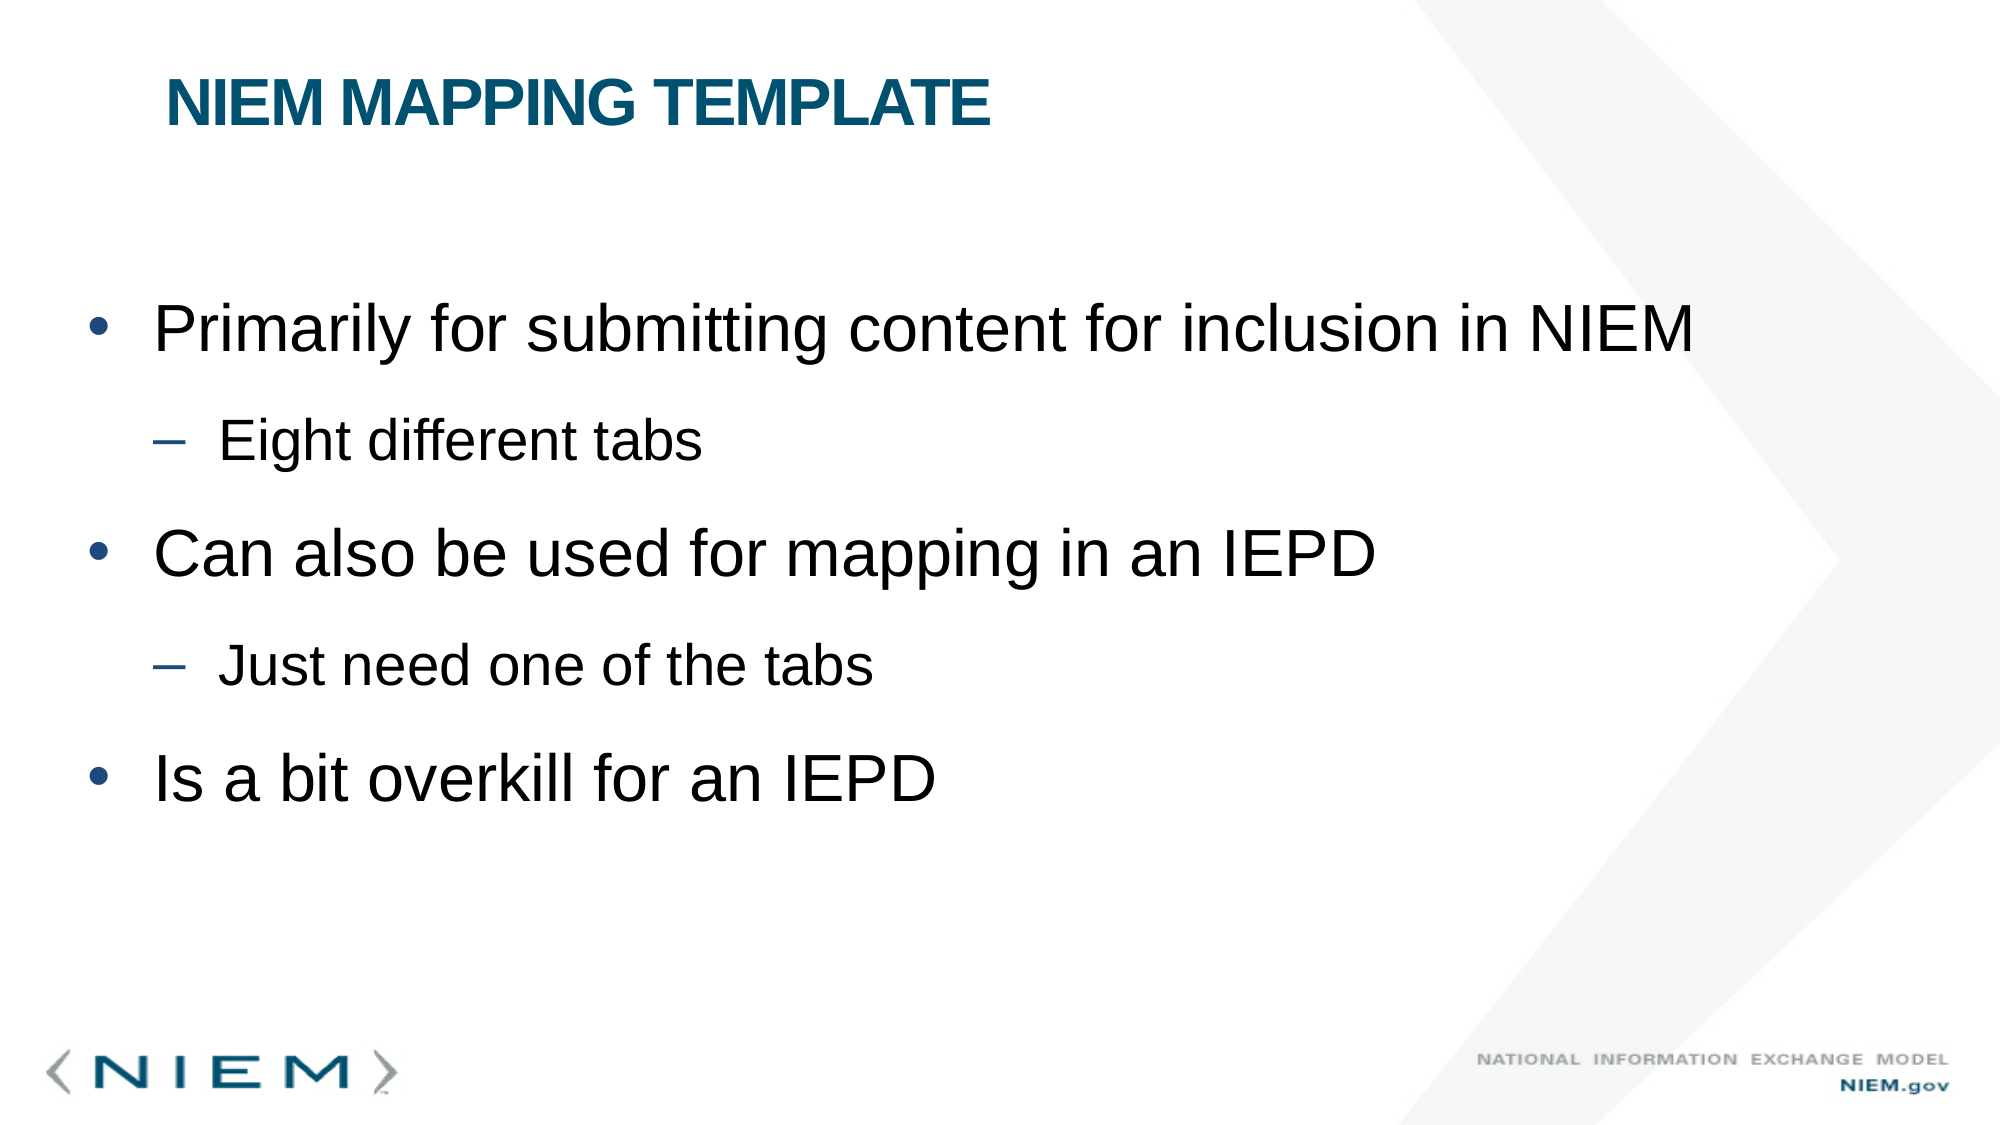

# NIEM Mapping Template
Primarily for submitting content for inclusion in NIEM
Eight different tabs
Can also be used for mapping in an IEPD
Just need one of the tabs
Is a bit overkill for an IEPD